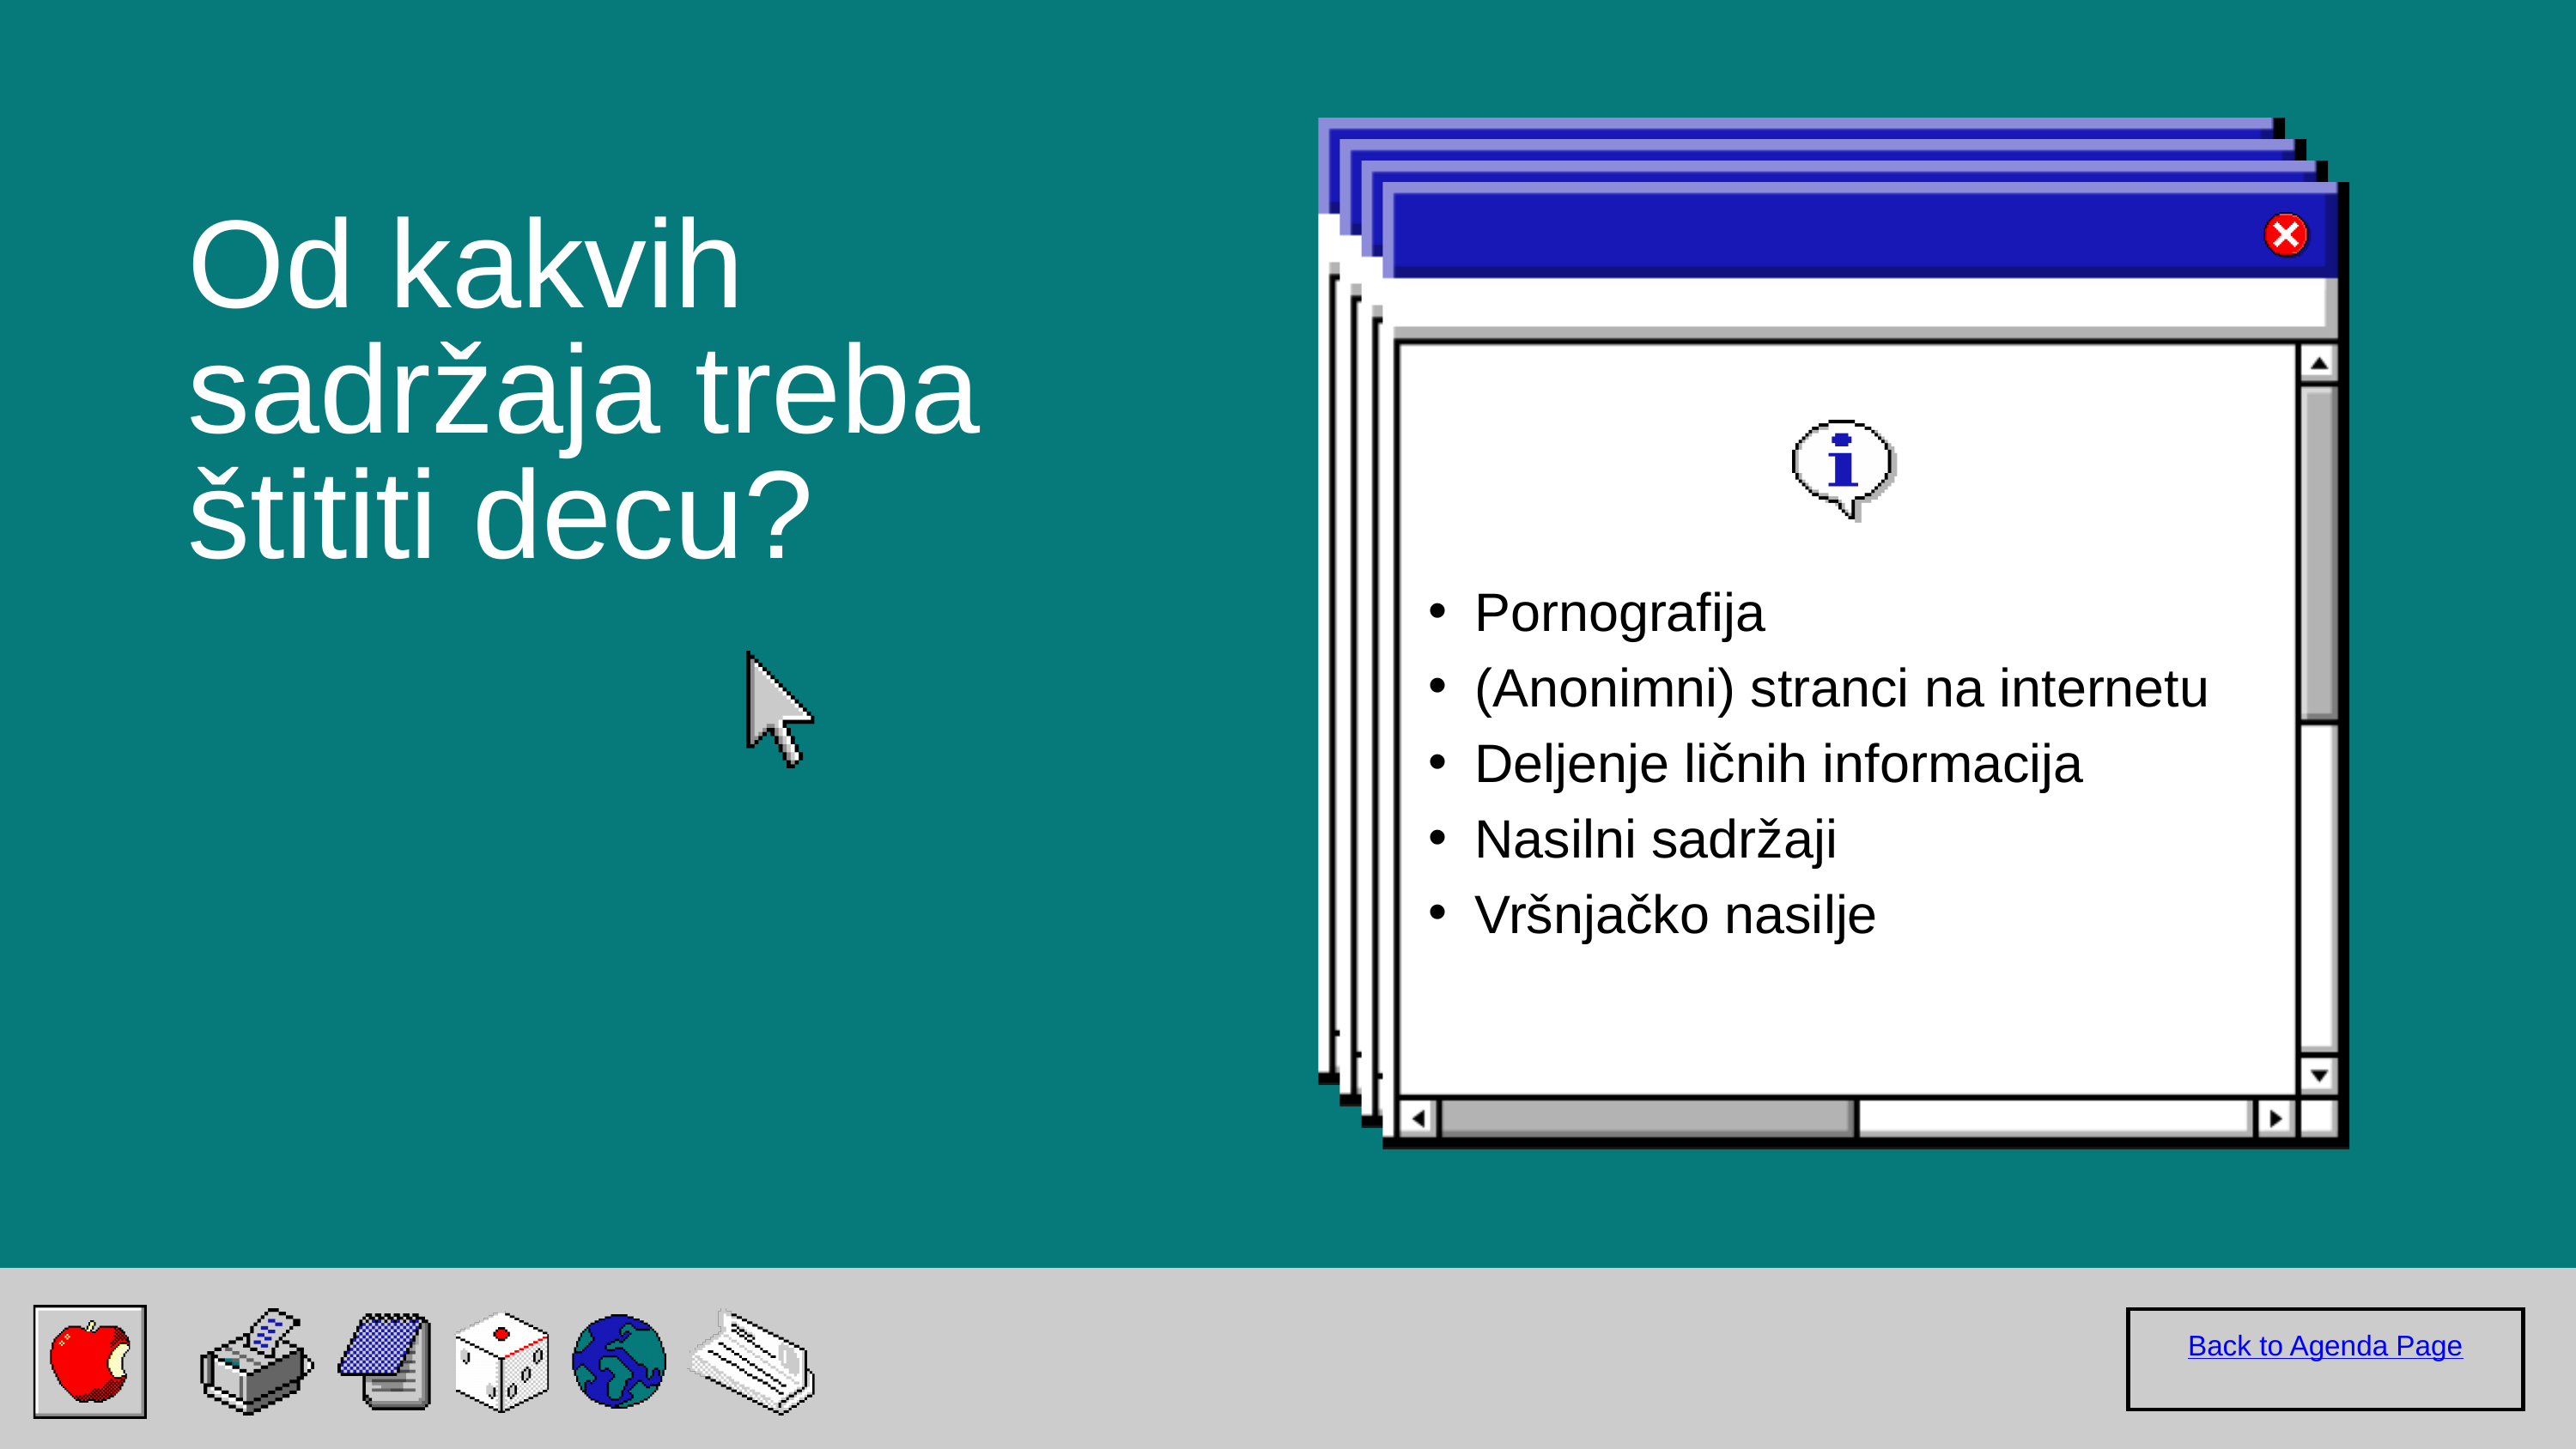

Od kakvih sadržaja treba štititi decu?

Pornografija
(Anonimni) stranci na internetu
Deljenje ličnih informacija
Nasilni sadržaji
Vršnjačko nasilje

Back to Agenda Page